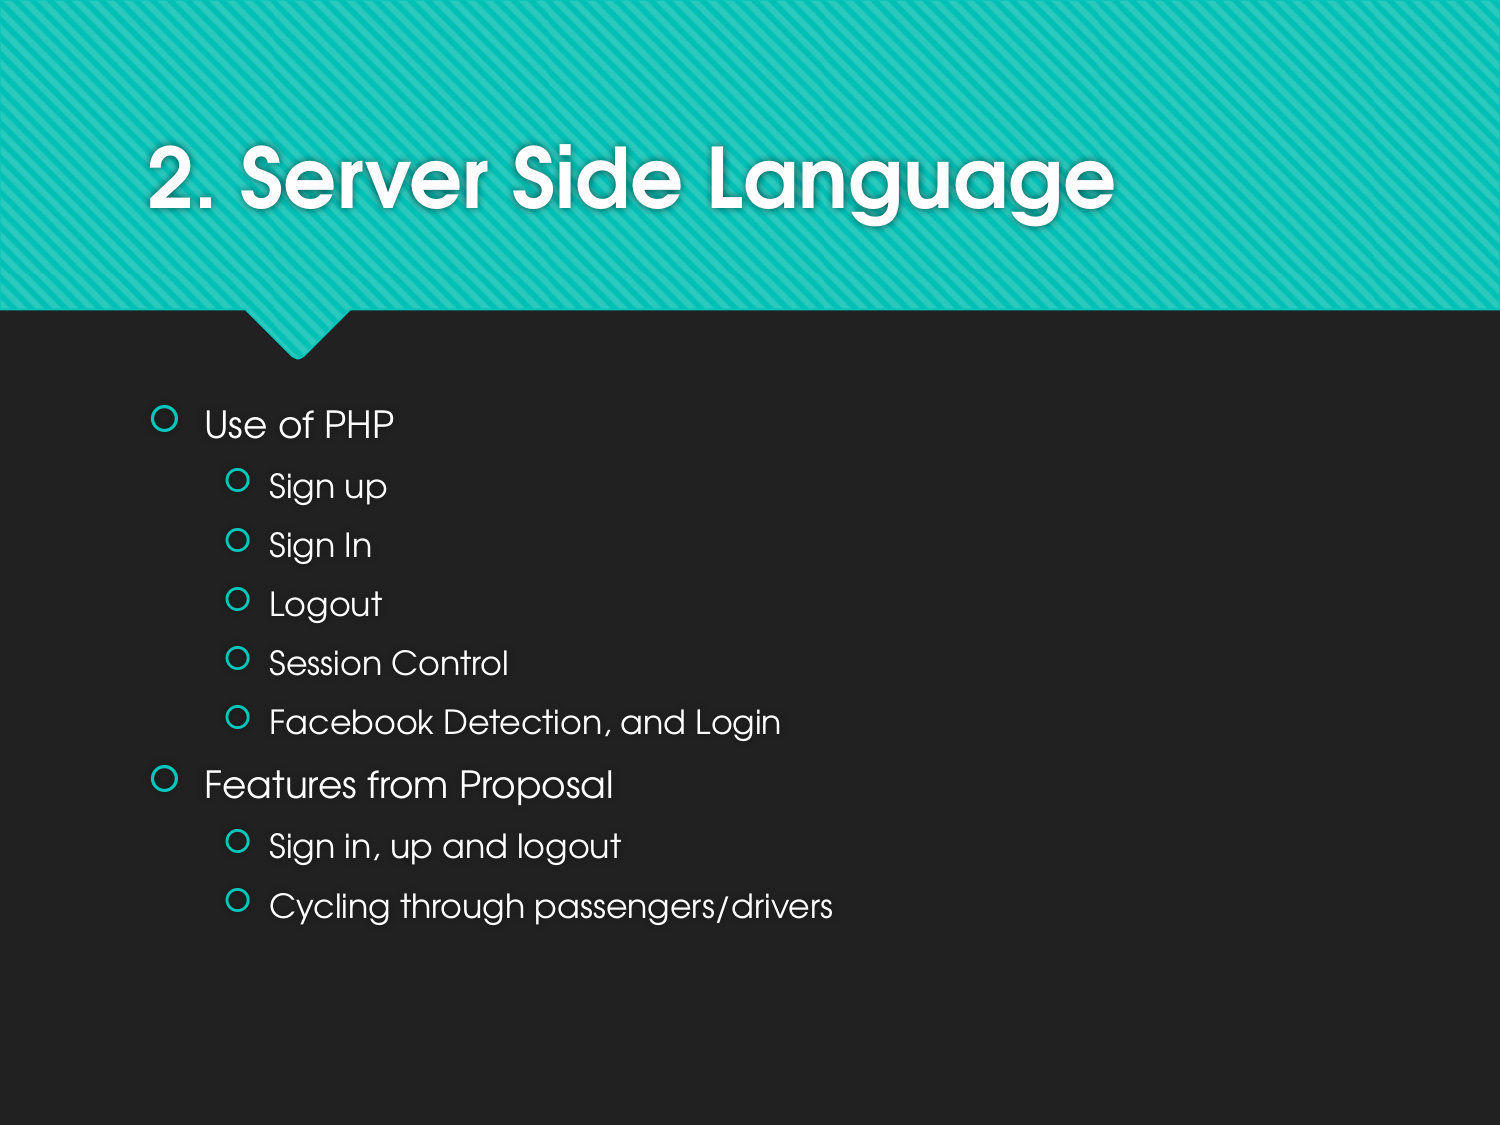

# 2. Server Side Language
Use of PHP
Sign up
Sign In
Logout
Session Control
Facebook Detection, and Login
Features from Proposal
Sign in, up and logout
Cycling through passengers/drivers